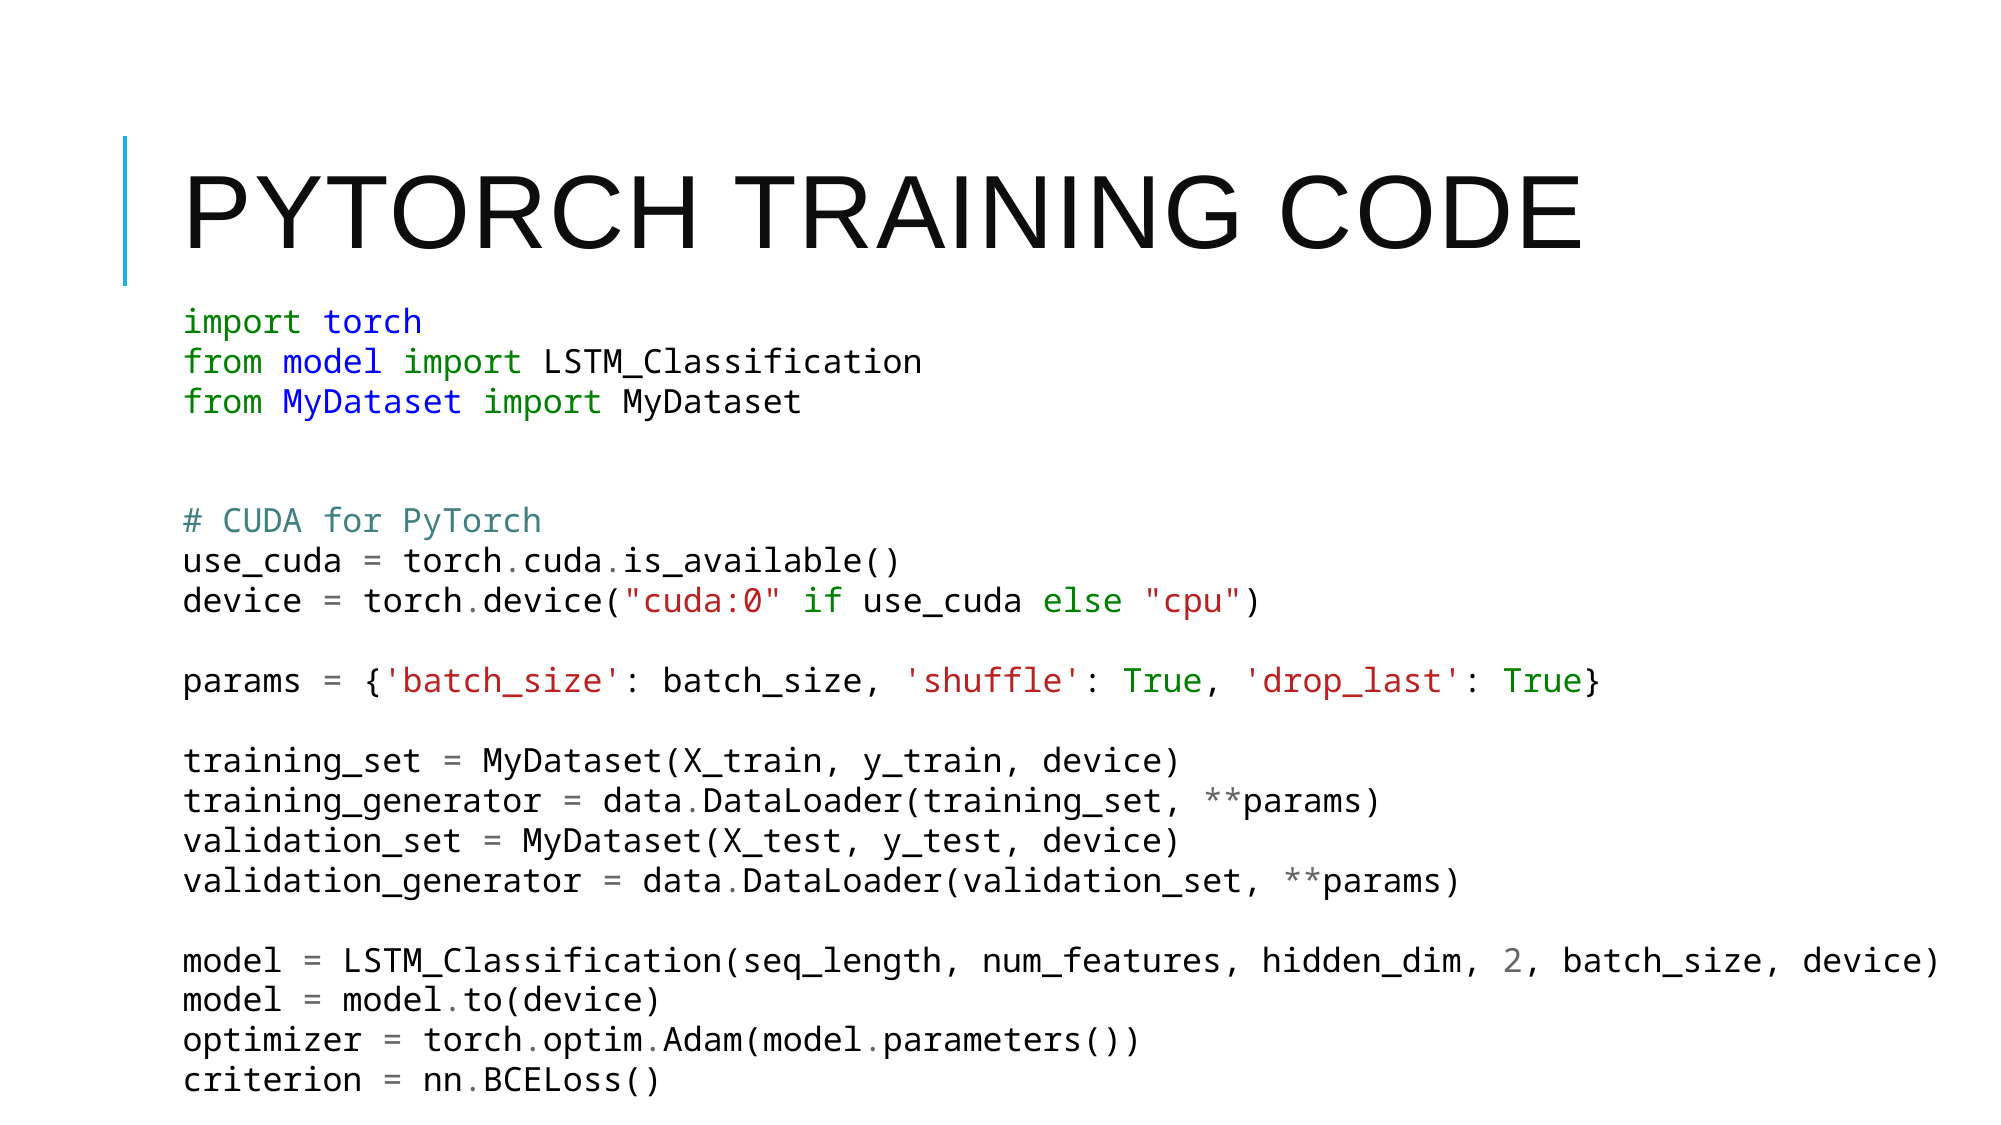

# Pytorch training code

import torch
from model import LSTM_Classification
from MyDataset import MyDataset

# CUDA for PyTorch
use_cuda = torch.cuda.is_available()
device = torch.device("cuda:0" if use_cuda else "cpu")

params = {'batch_size': batch_size, 'shuffle': True, 'drop_last': True}

training_set = MyDataset(X_train, y_train, device)
training_generator = data.DataLoader(training_set, **params)
validation_set = MyDataset(X_test, y_test, device)
validation_generator = data.DataLoader(validation_set, **params)

model = LSTM_Classification(seq_length, num_features, hidden_dim, 2, batch_size, device) model = model.to(device)
optimizer = torch.optim.Adam(model.parameters())
criterion = nn.BCELoss()